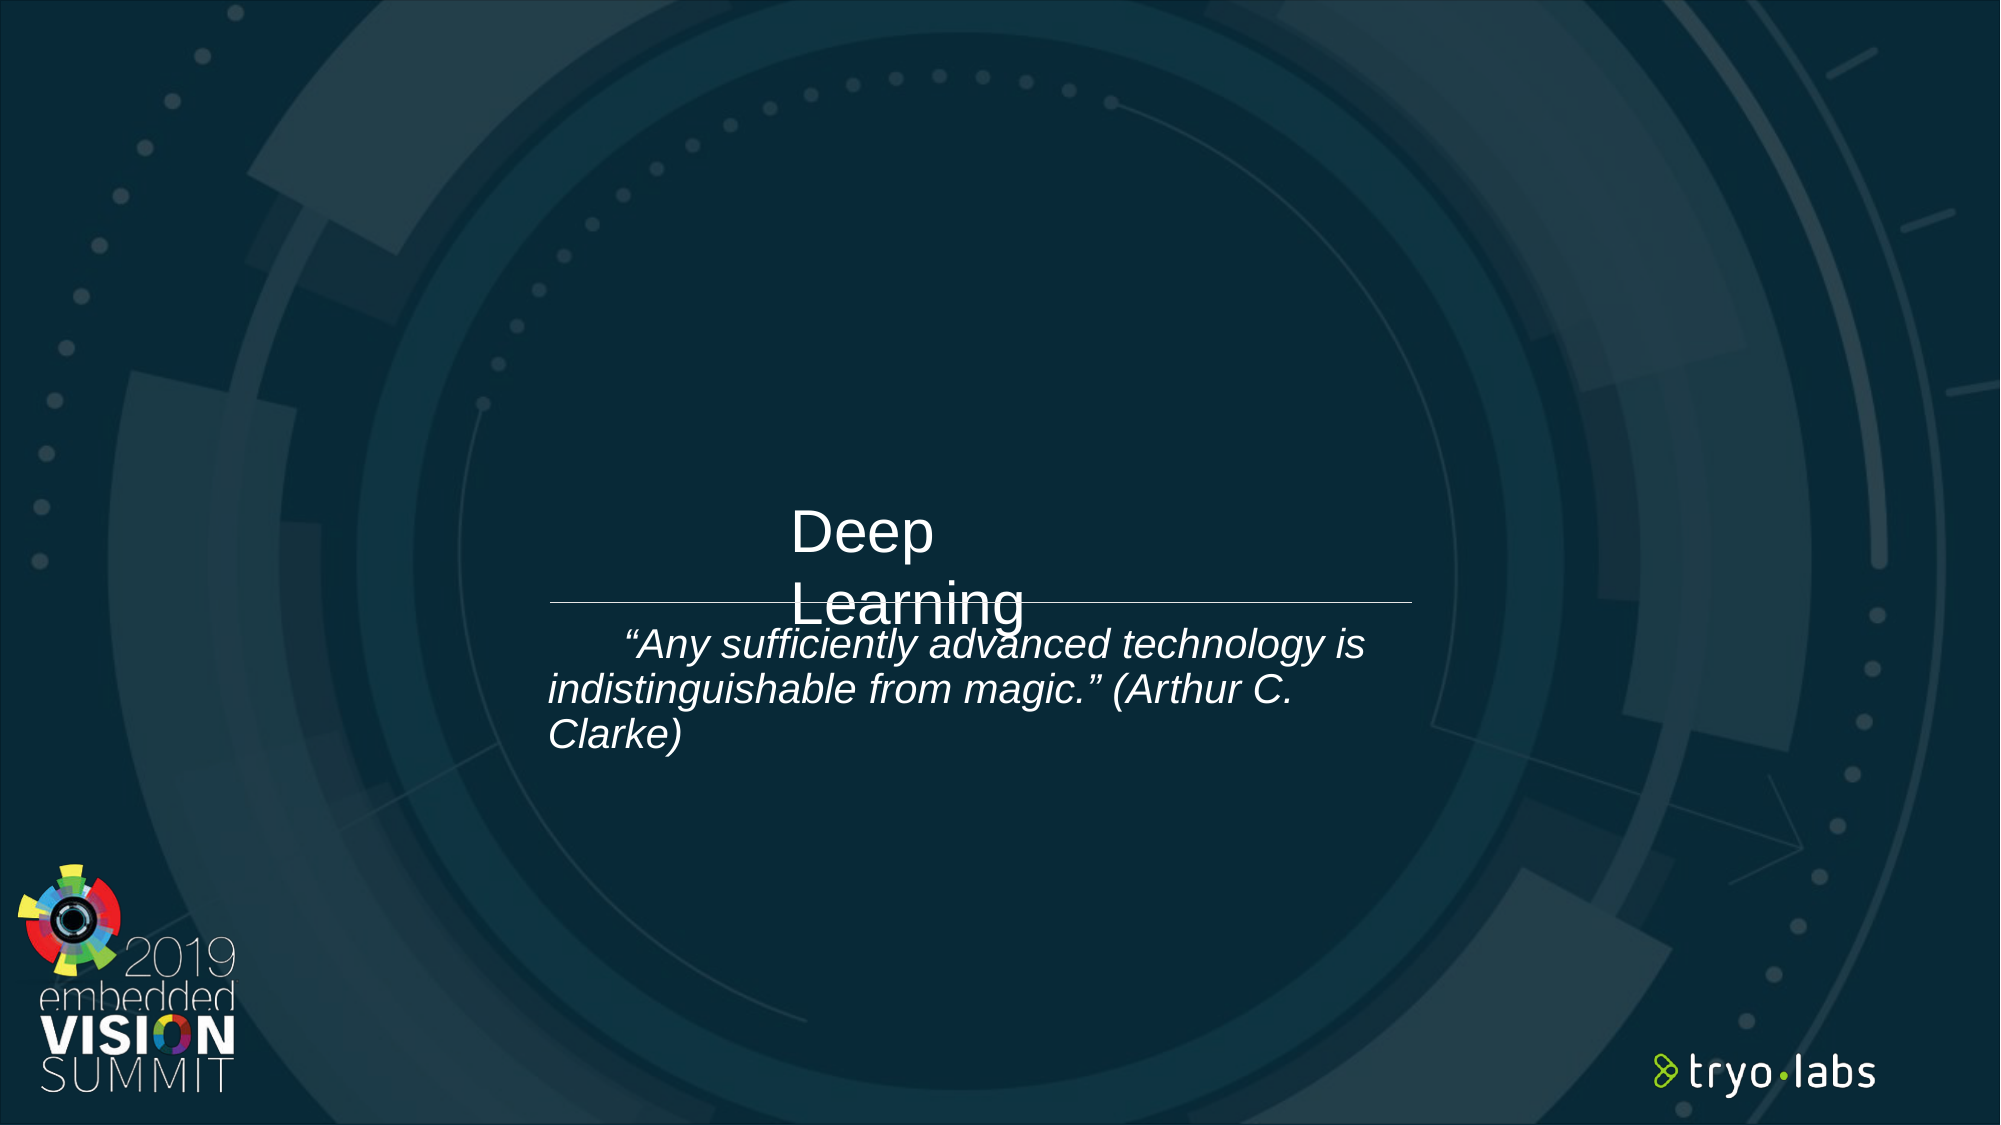

© 2019 Tryolabs

Deep Learning

“Any sufficiently advanced technology is indistinguishable from magic.” (Arthur C. Clarke)